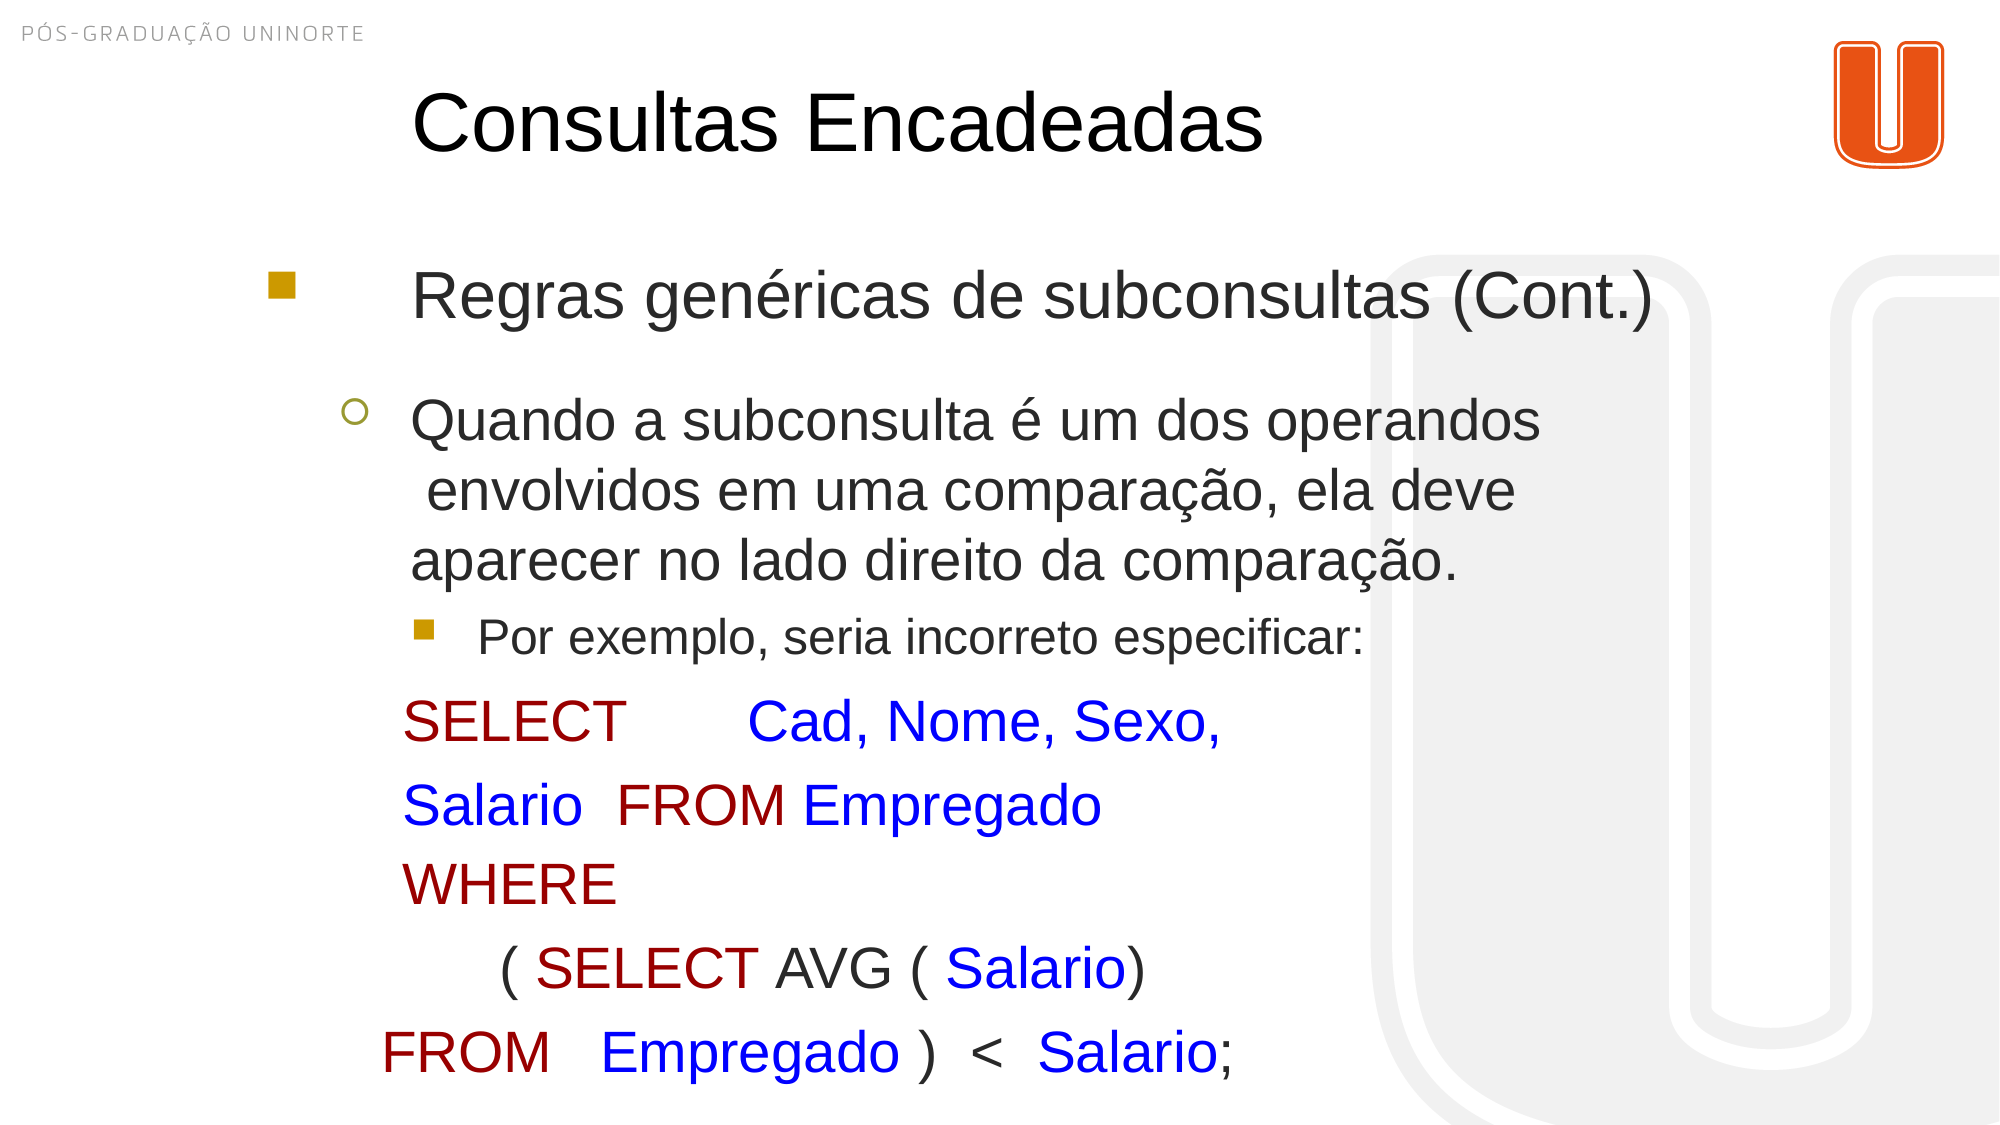

# Consultas Encadeadas
Regras genéricas de subconsultas (Cont.)
Quando a subconsulta é um dos operandos  envolvidos em uma comparação, ela deve  aparecer no lado direito da comparação.
Por exemplo, seria incorreto especificar:
SELECT	Cad, Nome, Sexo, Salario  FROM	Empregado
WHERE
( SELECT AVG ( Salario)
FROM	Empregado )	<	Salario;